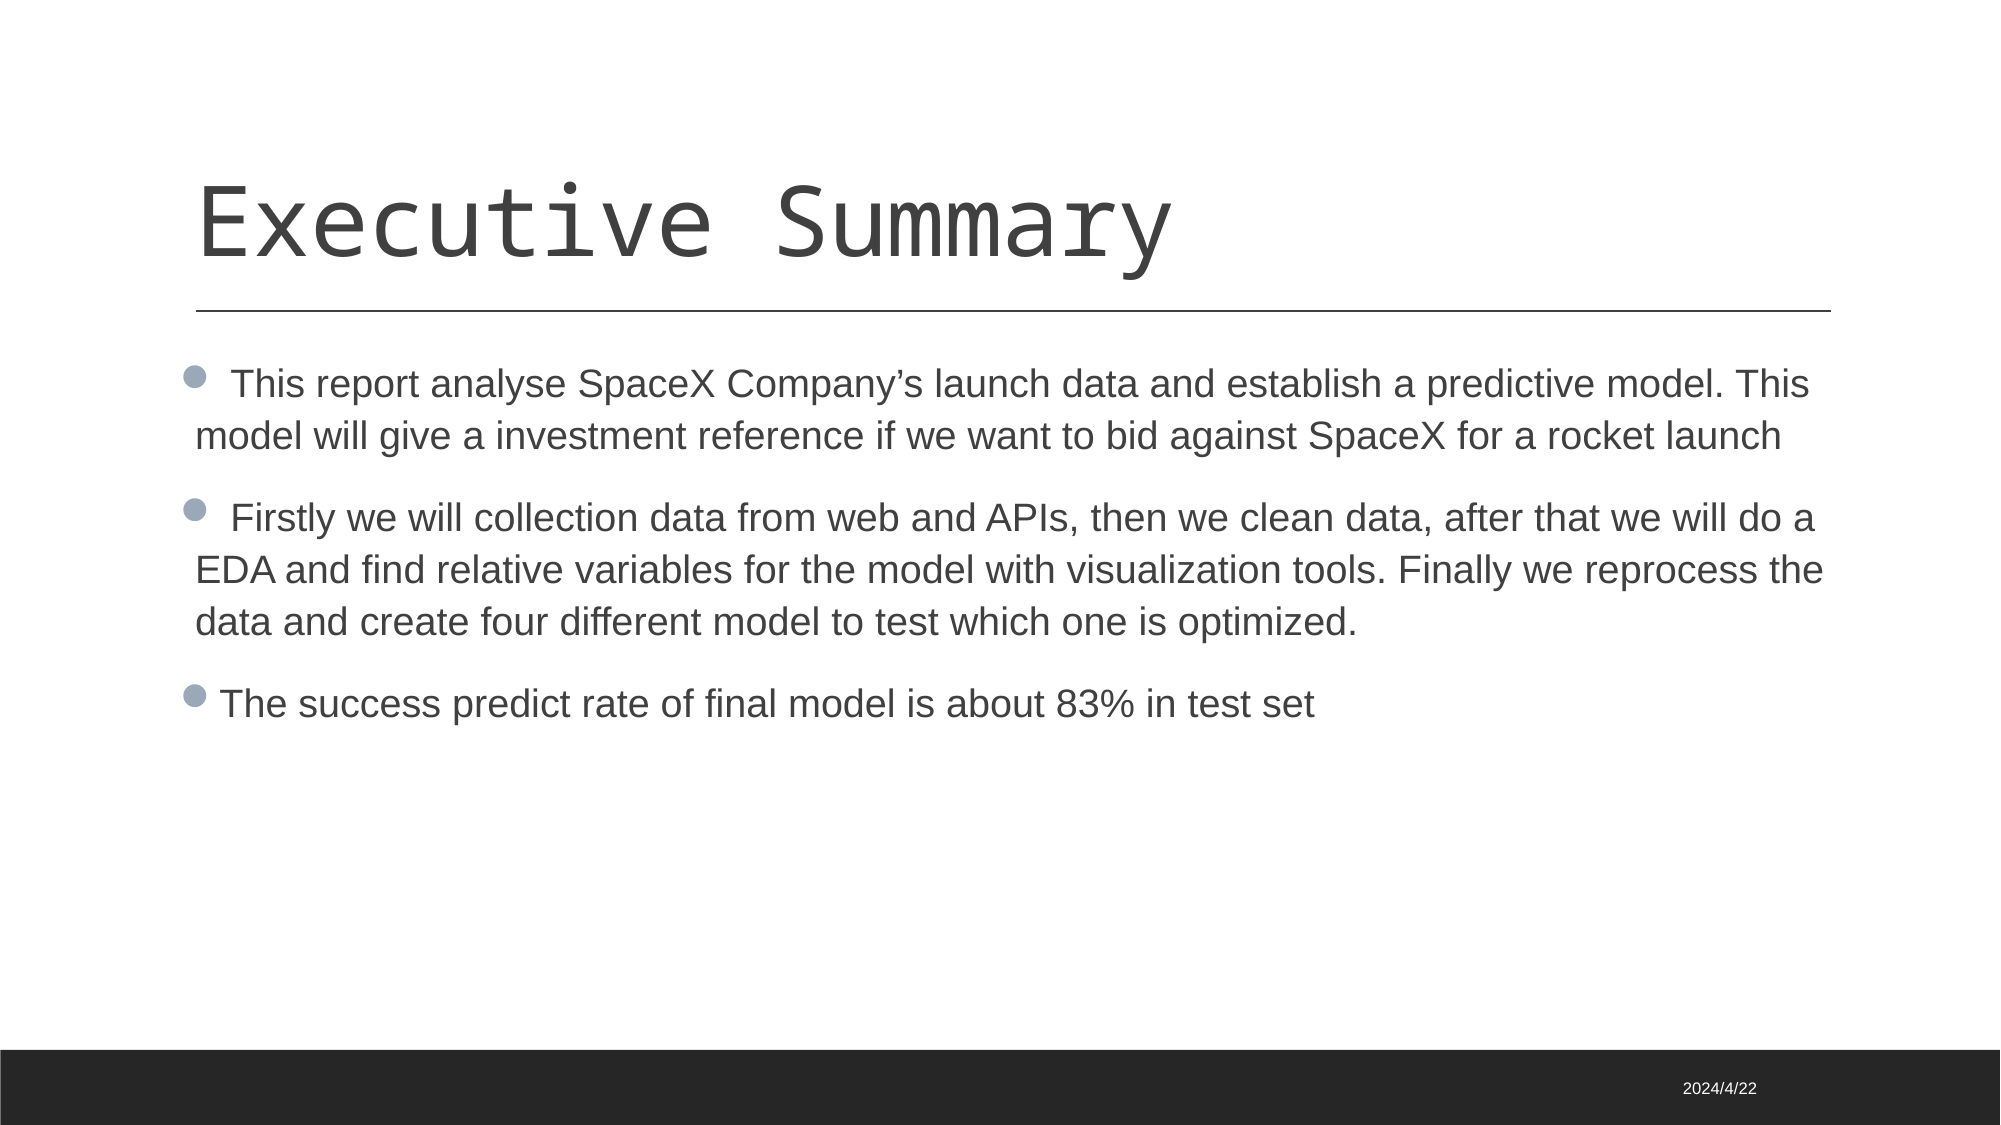

# Executive Summary
 This report analyse SpaceX Company’s launch data and establish a predictive model. This model will give a investment reference if we want to bid against SpaceX for a rocket launch
 Firstly we will collection data from web and APIs, then we clean data, after that we will do a EDA and find relative variables for the model with visualization tools. Finally we reprocess the data and create four different model to test which one is optimized.
The success predict rate of final model is about 83% in test set
2024/4/22